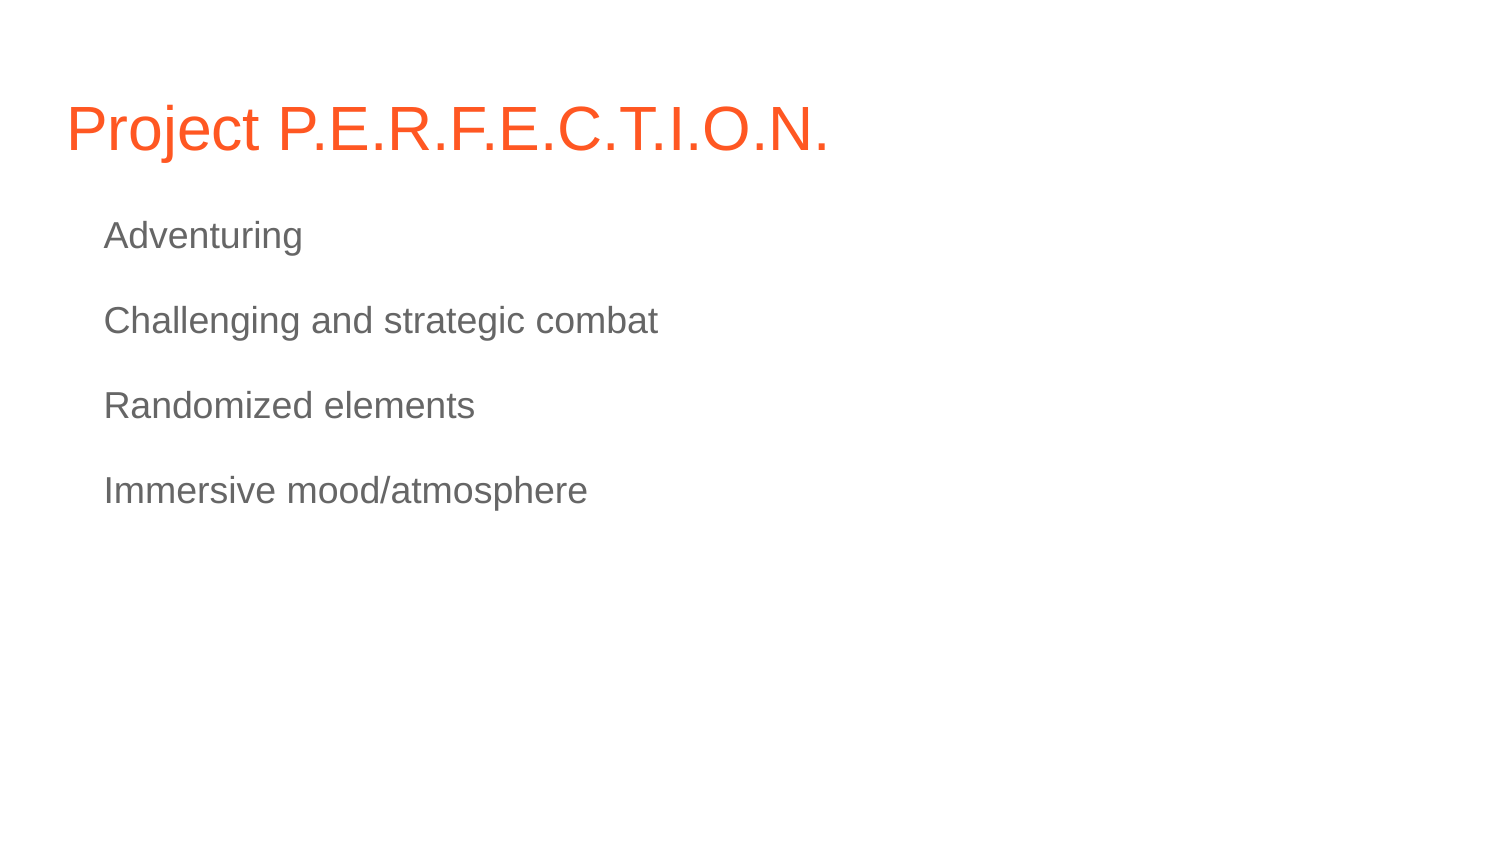

# Project P.E.R.F.E.C.T.I.O.N.
Adventuring
Challenging and strategic combat
Randomized elements
Immersive mood/atmosphere